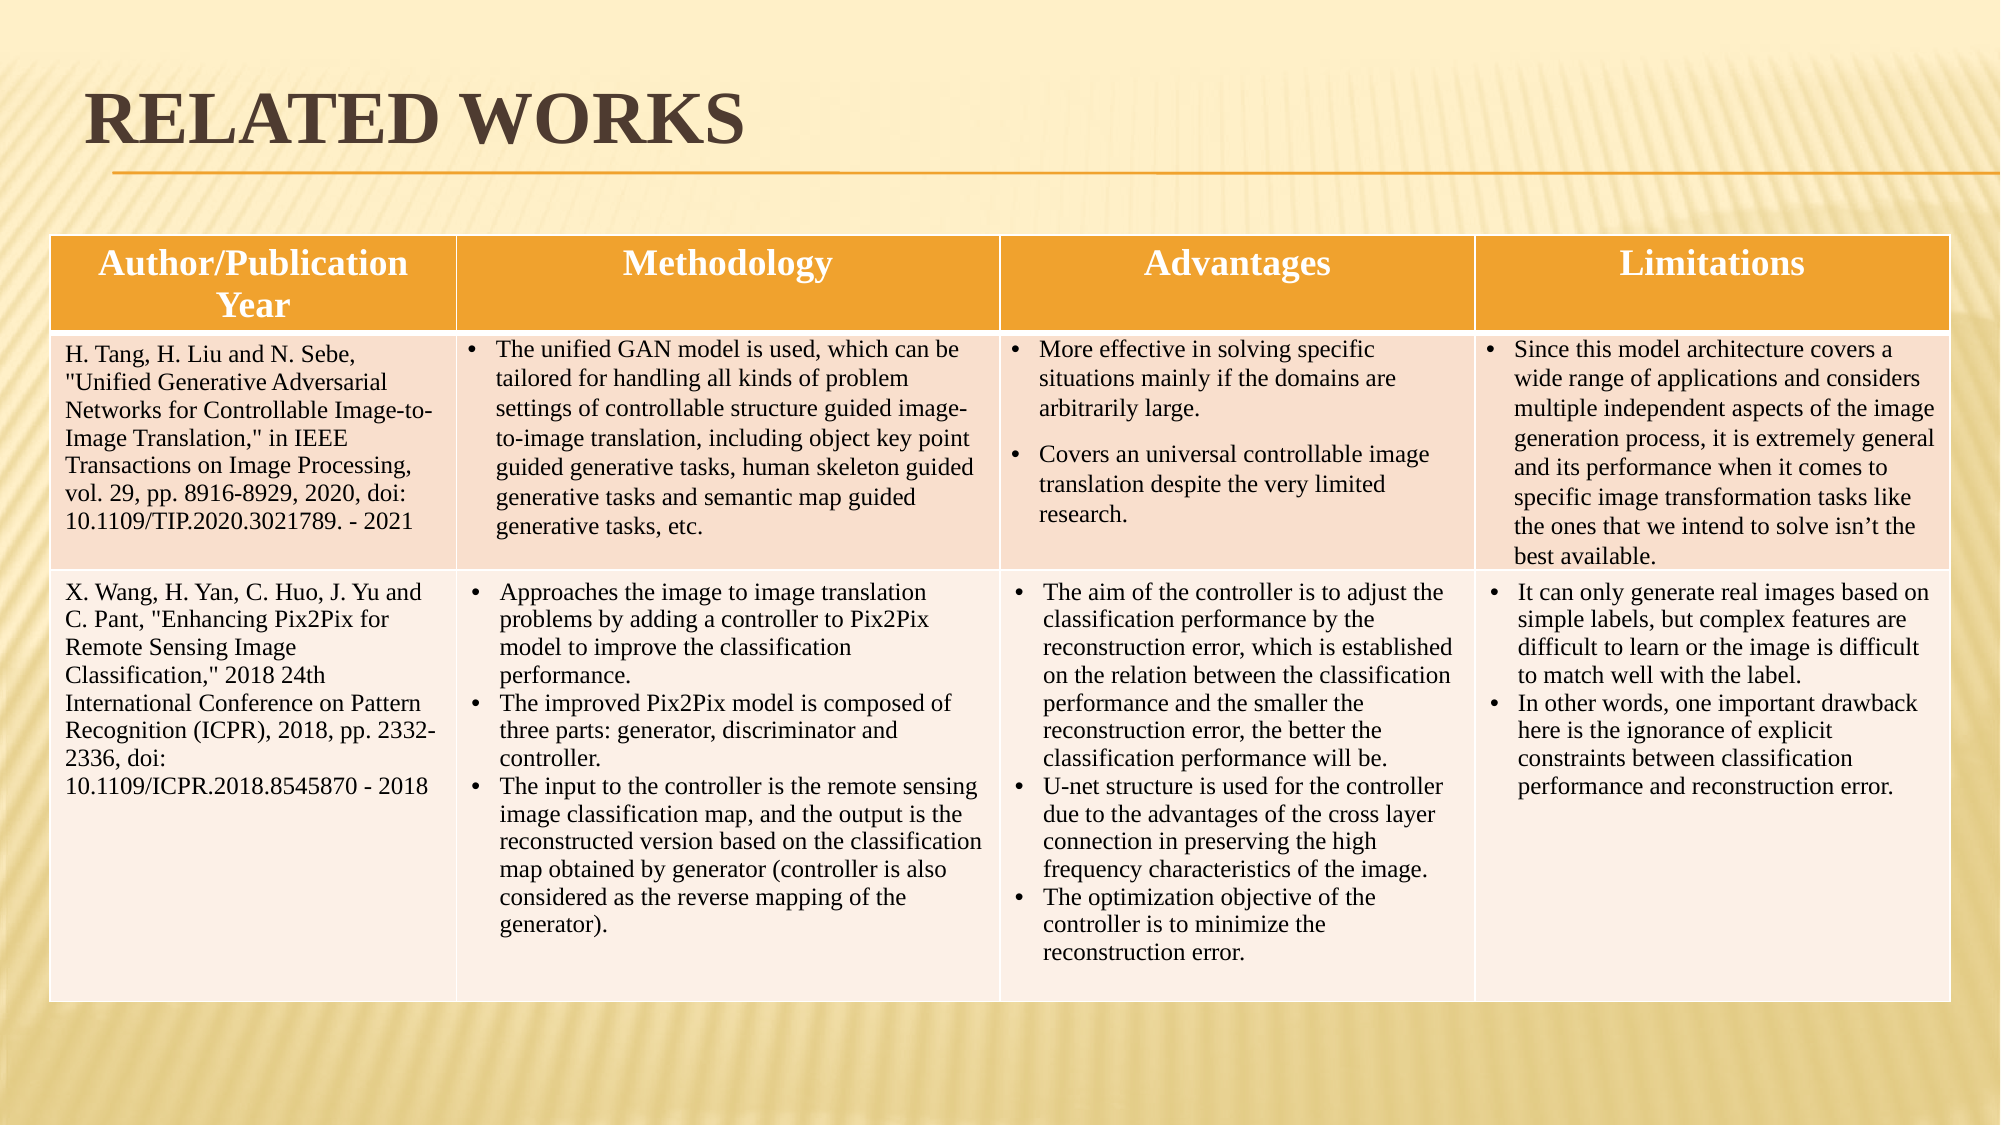

# RELATED WORKS
| Author/Publication Year | Methodology | Advantages | Limitations |
| --- | --- | --- | --- |
| H. Tang, H. Liu and N. Sebe, "Unified Generative Adversarial Networks for Controllable Image-to-Image Translation," in IEEE Transactions on Image Processing, vol. 29, pp. 8916-8929, 2020, doi: 10.1109/TIP.2020.3021789. - 2021 | The unified GAN model is used, which can be tailored for handling all kinds of problem settings of controllable structure guided image-to-image translation, including object key point guided generative tasks, human skeleton guided generative tasks and semantic map guided generative tasks, etc. | More effective in solving specific situations mainly if the domains are arbitrarily large. Covers an universal controllable image translation despite the very limited research. | Since this model architecture covers a wide range of applications and considers multiple independent aspects of the image generation process, it is extremely general and its performance when it comes to specific image transformation tasks like the ones that we intend to solve isn’t the best available. |
| X. Wang, H. Yan, C. Huo, J. Yu and C. Pant, "Enhancing Pix2Pix for Remote Sensing Image Classification," 2018 24th International Conference on Pattern Recognition (ICPR), 2018, pp. 2332-2336, doi: 10.1109/ICPR.2018.8545870 - 2018 | Approaches the image to image translation problems by adding a controller to Pix2Pix model to improve the classification performance. The improved Pix2Pix model is composed of three parts: generator, discriminator and controller. The input to the controller is the remote sensing image classification map, and the output is the reconstructed version based on the classification map obtained by generator (controller is also considered as the reverse mapping of the generator). | The aim of the controller is to adjust the classification performance by the reconstruction error, which is established on the relation between the classification performance and the smaller the reconstruction error, the better the classification performance will be. U-net structure is used for the controller due to the advantages of the cross layer connection in preserving the high frequency characteristics of the image. The optimization objective of the controller is to minimize the reconstruction error. | It can only generate real images based on simple labels, but complex features are difficult to learn or the image is difficult to match well with the label. In other words, one important drawback here is the ignorance of explicit constraints between classification performance and reconstruction error. |